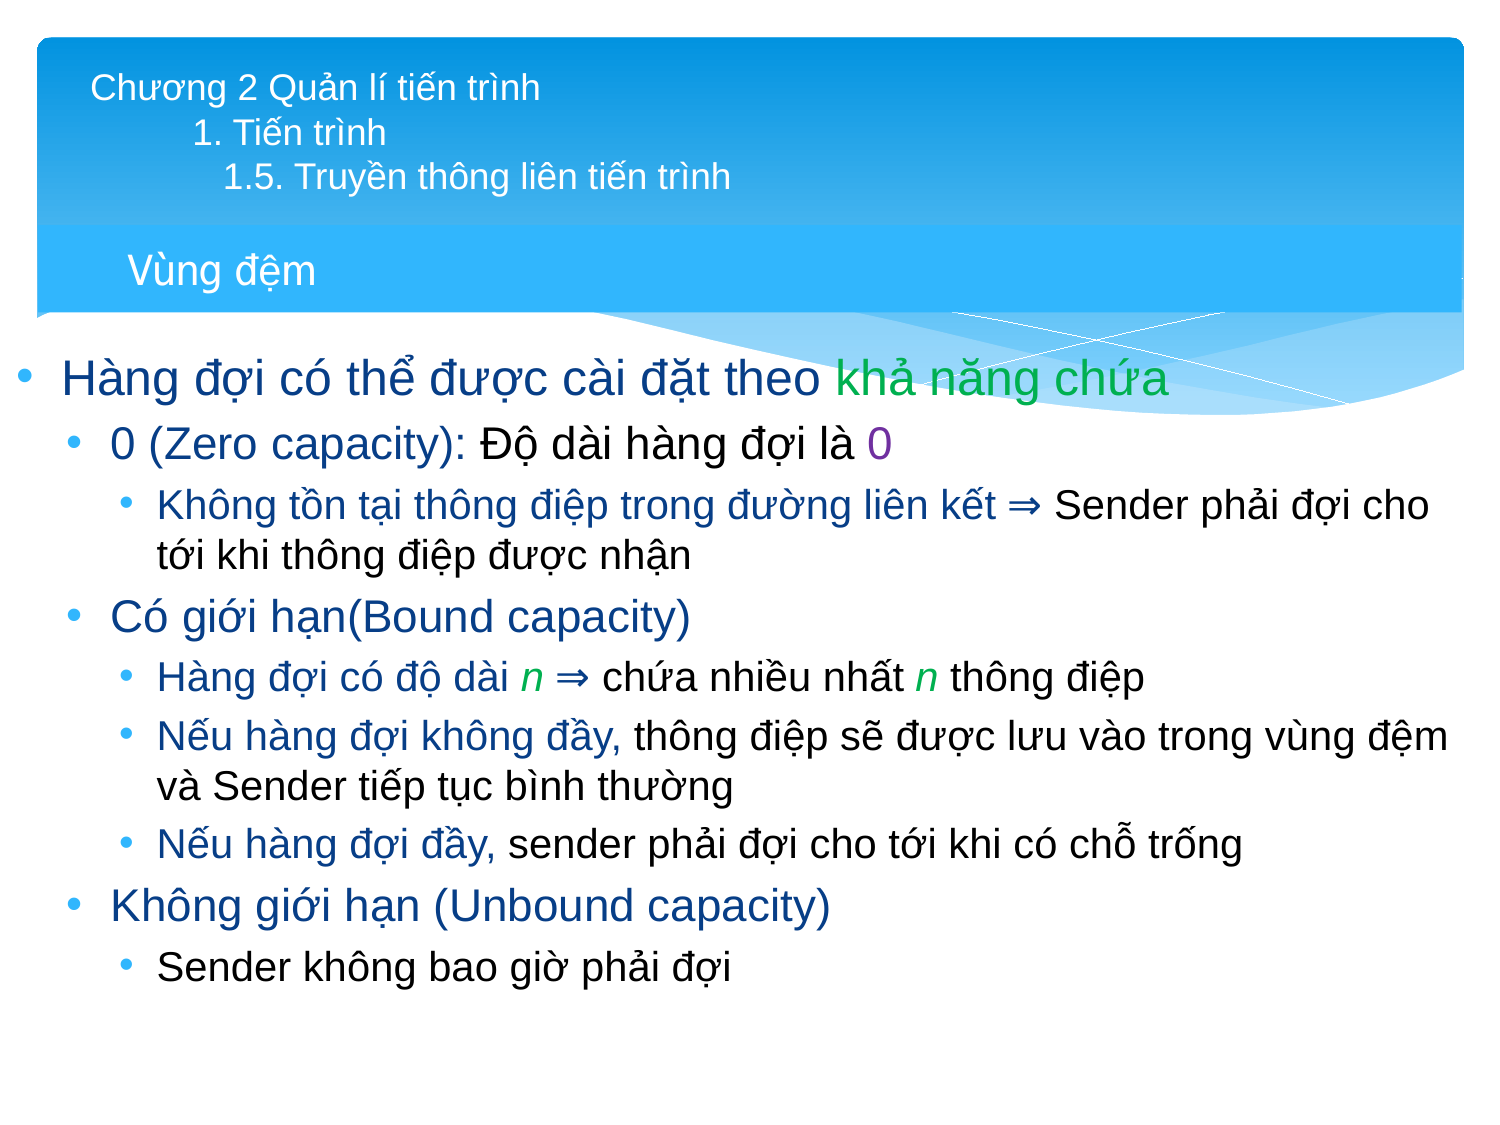

# Chương 2 Quản lí tiến trình 1. Tiến trình 1.5. Truyền thông liên tiến trình
Vùng đệm
Hàng đợi có thể được cài đặt theo khả năng chứa
0 (Zero capacity): Độ dài hàng đợi là 0
Không tồn tại thông điệp trong đường liên kết ⇒ Sender phải đợi cho tới khi thông điệp được nhận
Có giới hạn(Bound capacity)
Hàng đợi có độ dài n ⇒ chứa nhiều nhất n thông điệp
Nếu hàng đợi không đầy, thông điệp sẽ được lưu vào trong vùng đệm và Sender tiếp tục bình thường
Nếu hàng đợi đầy, sender phải đợi cho tới khi có chỗ trống
Không giới hạn (Unbound capacity)
Sender không bao giờ phải đợi